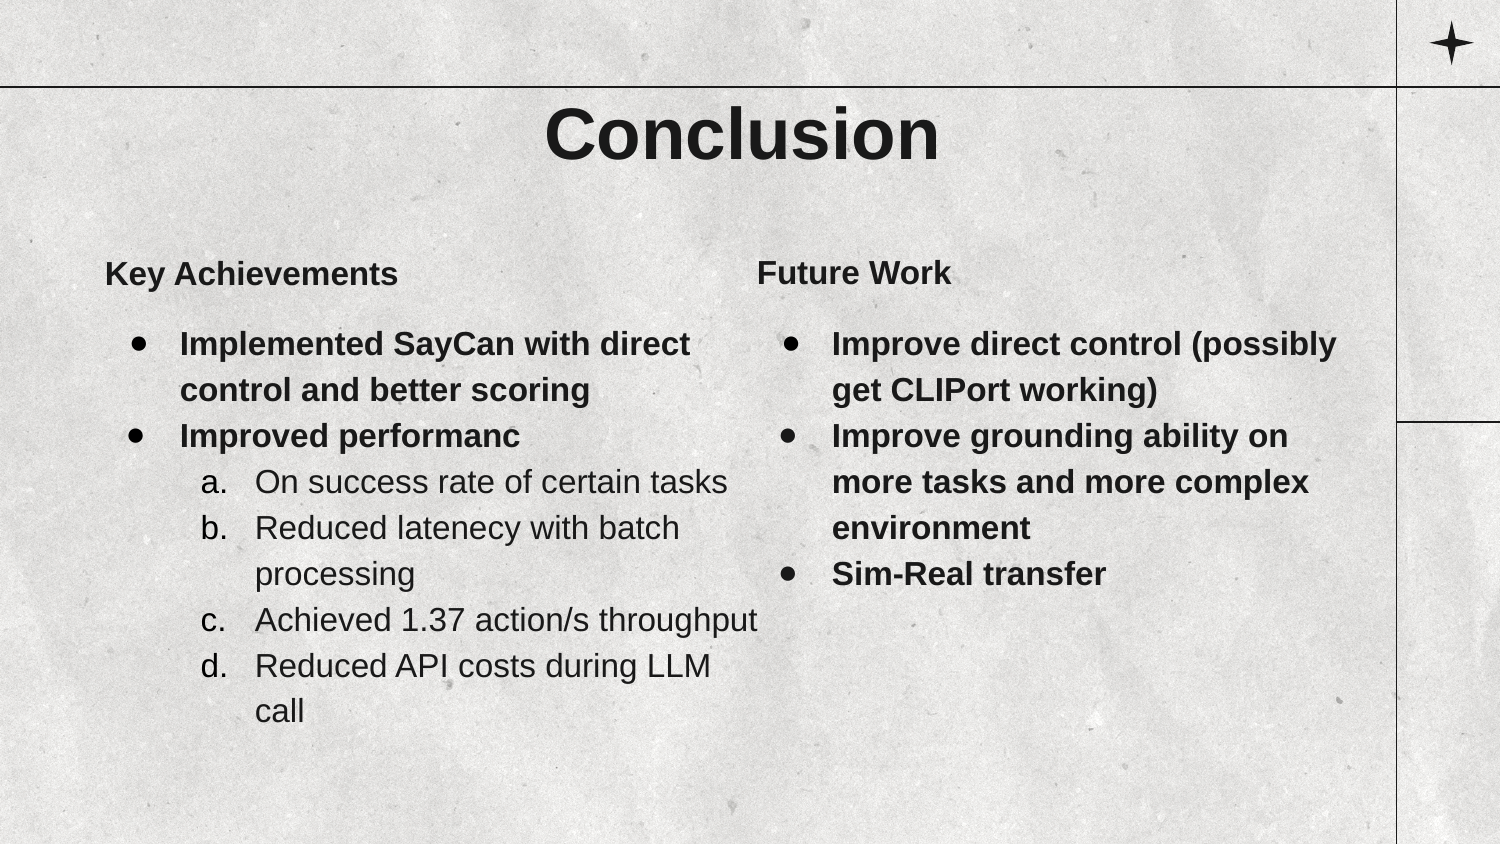

# Conclusion

Key Achievements
Implemented SayCan with direct control and better scoring
Improved performanc
On success rate of certain tasks
Reduced latenecy with batch processing
Achieved 1.37 action/s throughput
Reduced API costs during LLM call

Future Work
Improve direct control (possibly get CLIPort working)
Improve grounding ability on more tasks and more complex environment
Sim-Real transfer